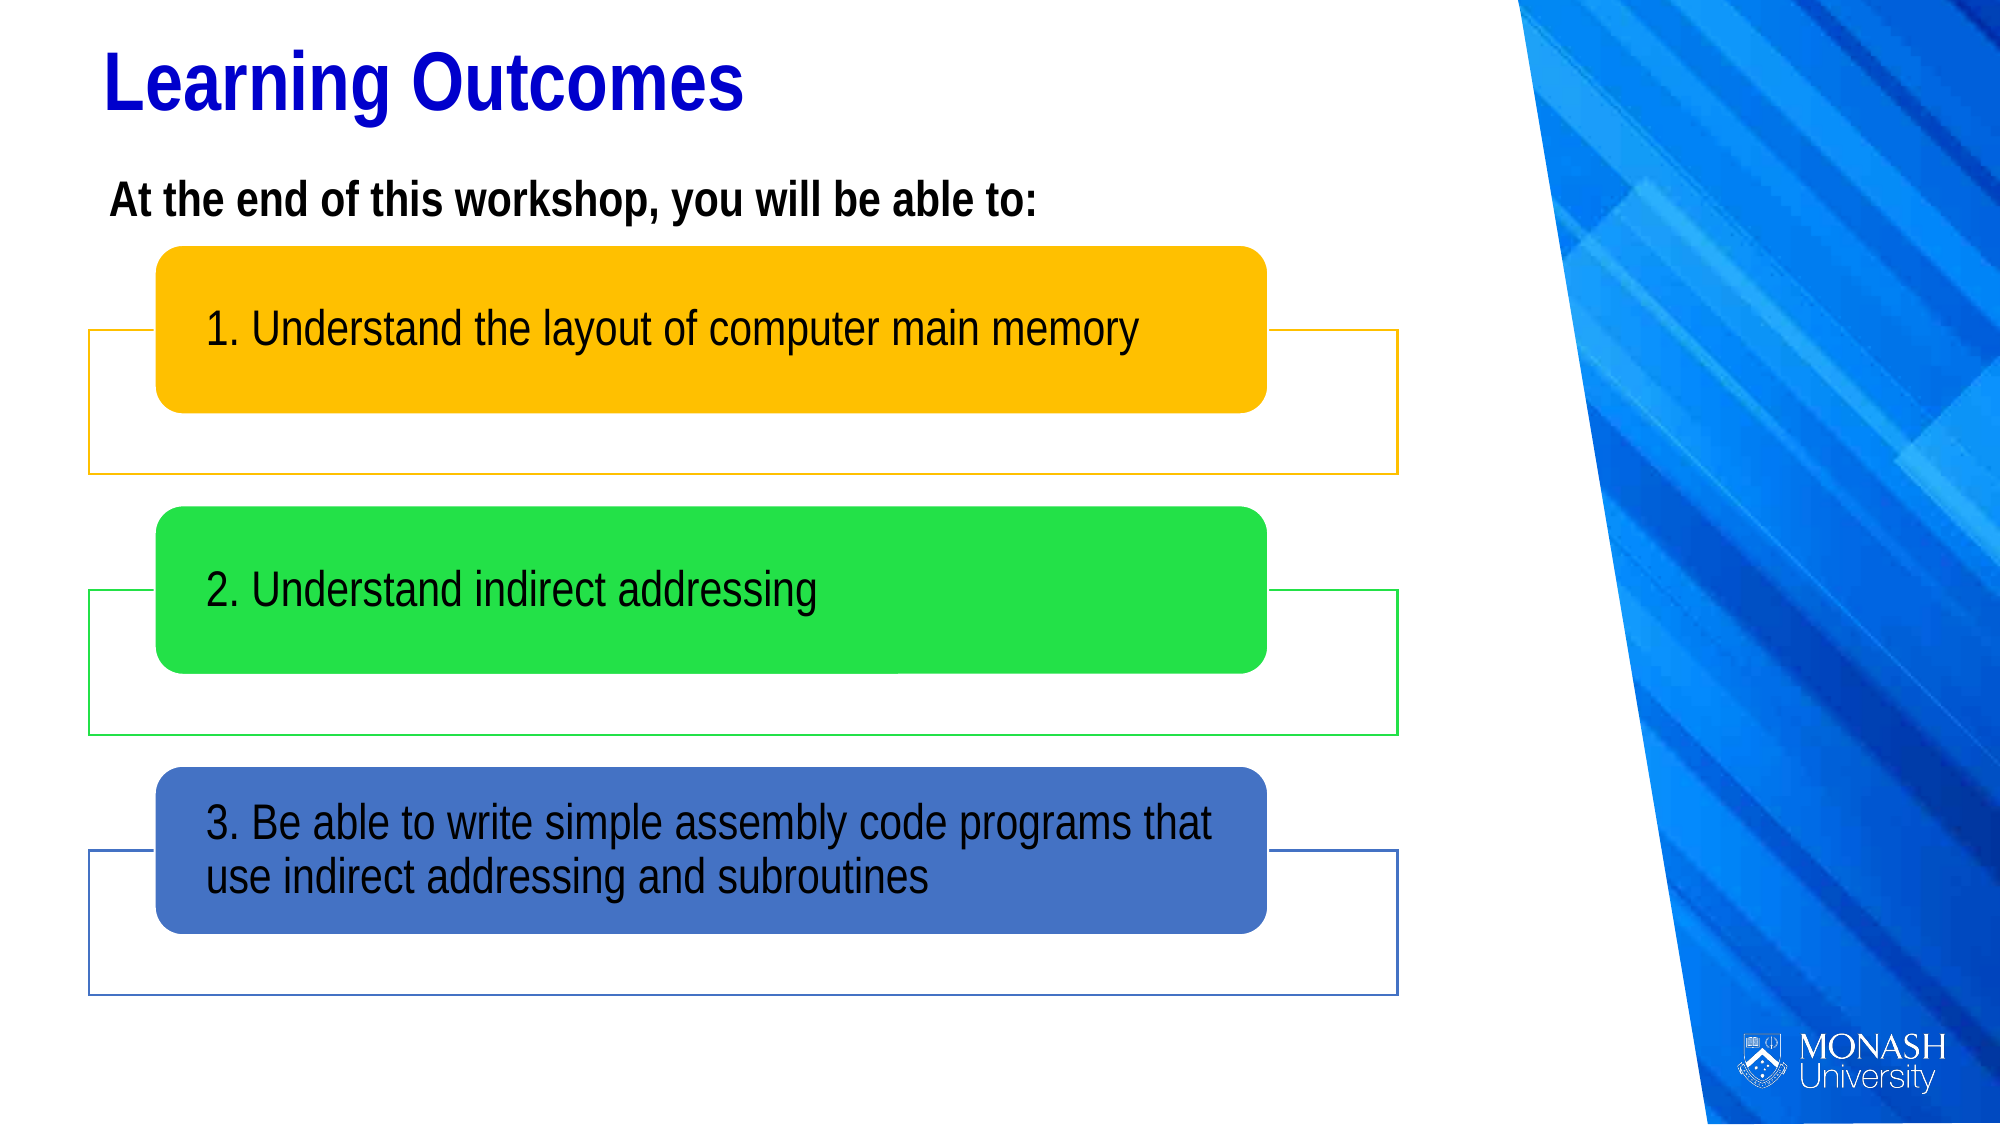

Learning Outcomes
At the end of this workshop, you will be able to:
1. Understand the layout of computer main memory
2. Understand indirect addressing
3. Be able to write simple assembly code programs that use indirect addressing and subroutines